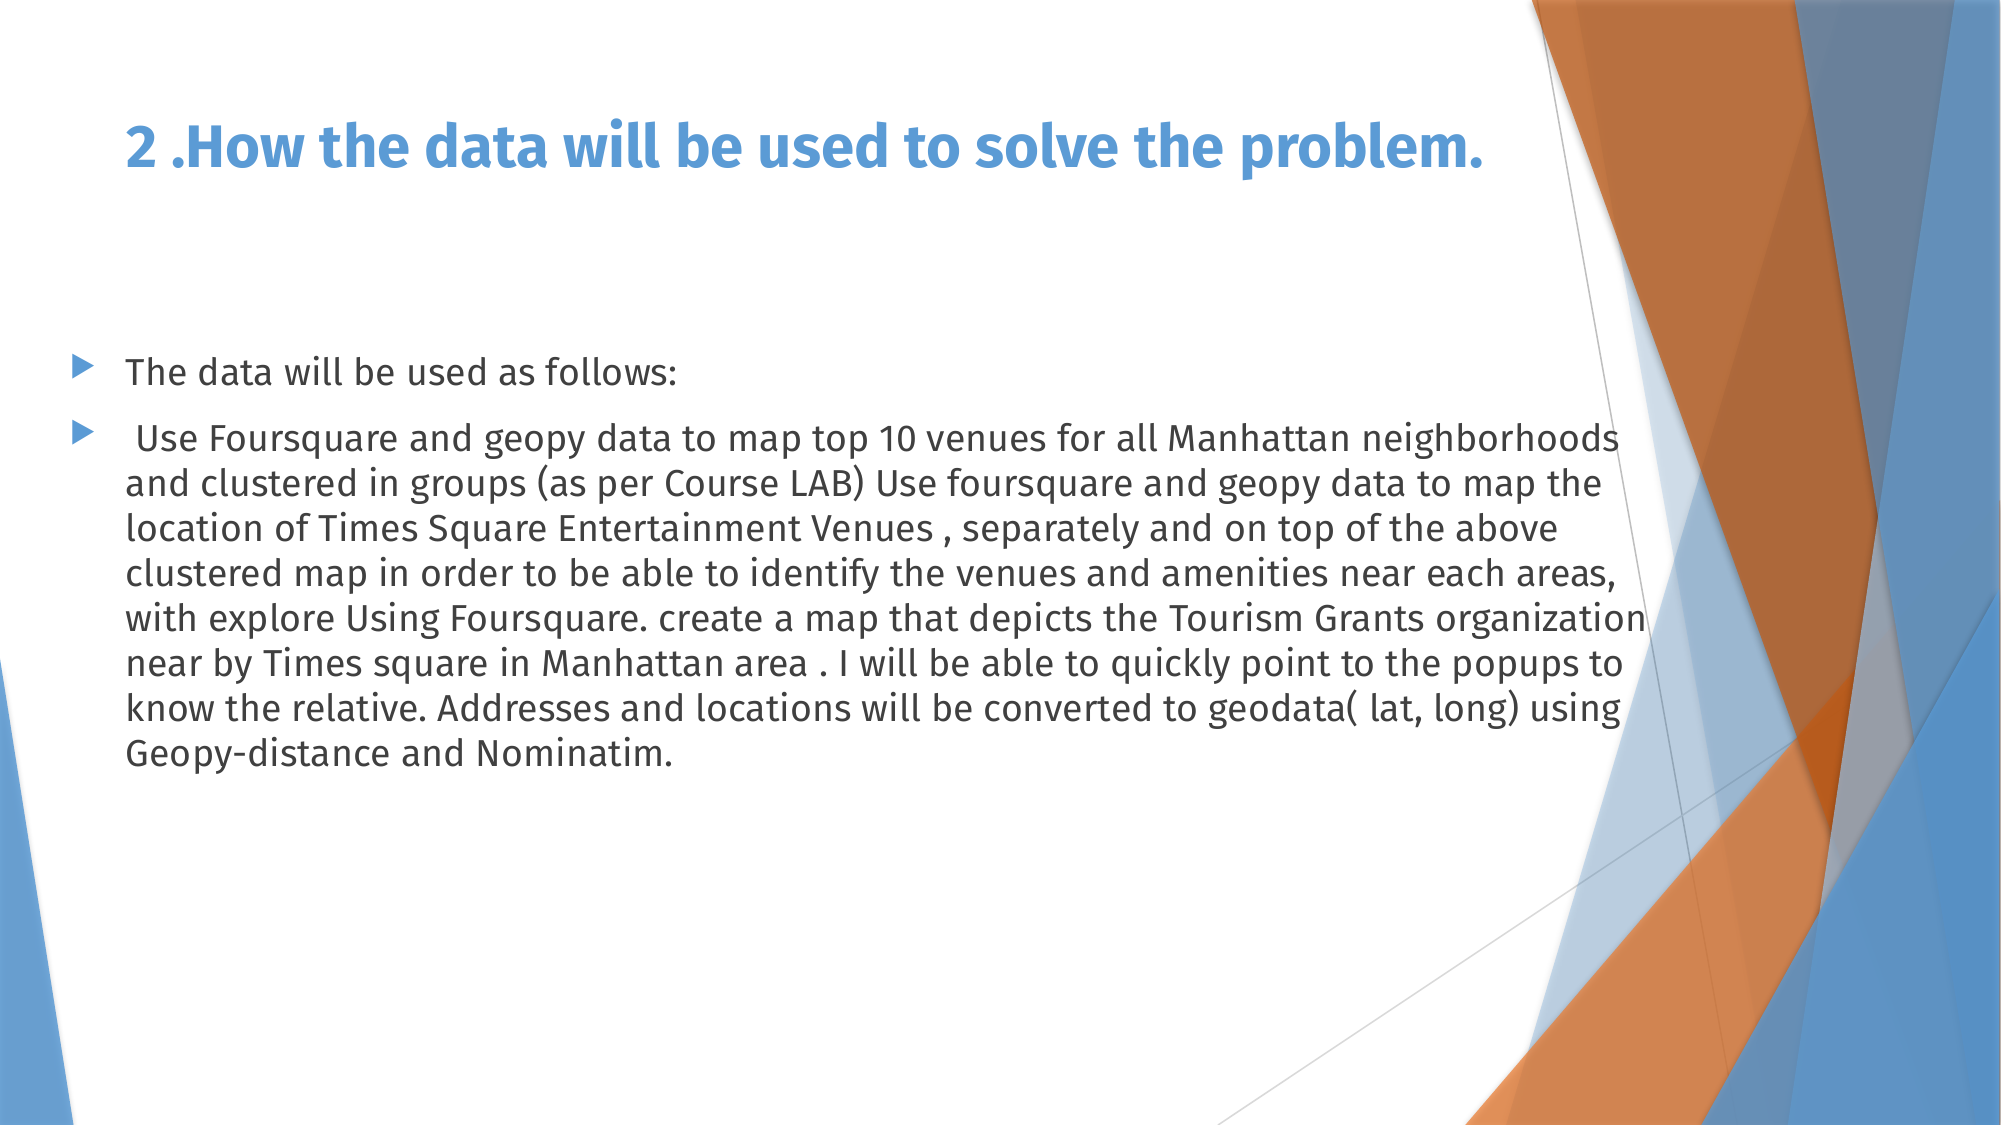

# 2 .How the data will be used to solve the problem.
The data will be used as follows:
 Use Foursquare and geopy data to map top 10 venues for all Manhattan neighborhoods and clustered in groups (as per Course LAB) Use foursquare and geopy data to map the location of Times Square Entertainment Venues , separately and on top of the above clustered map in order to be able to identify the venues and amenities near each areas, with explore Using Foursquare. create a map that depicts the Tourism Grants organization near by Times square in Manhattan area . I will be able to quickly point to the popups to know the relative. Addresses and locations will be converted to geodata( lat, long) using Geopy-distance and Nominatim.